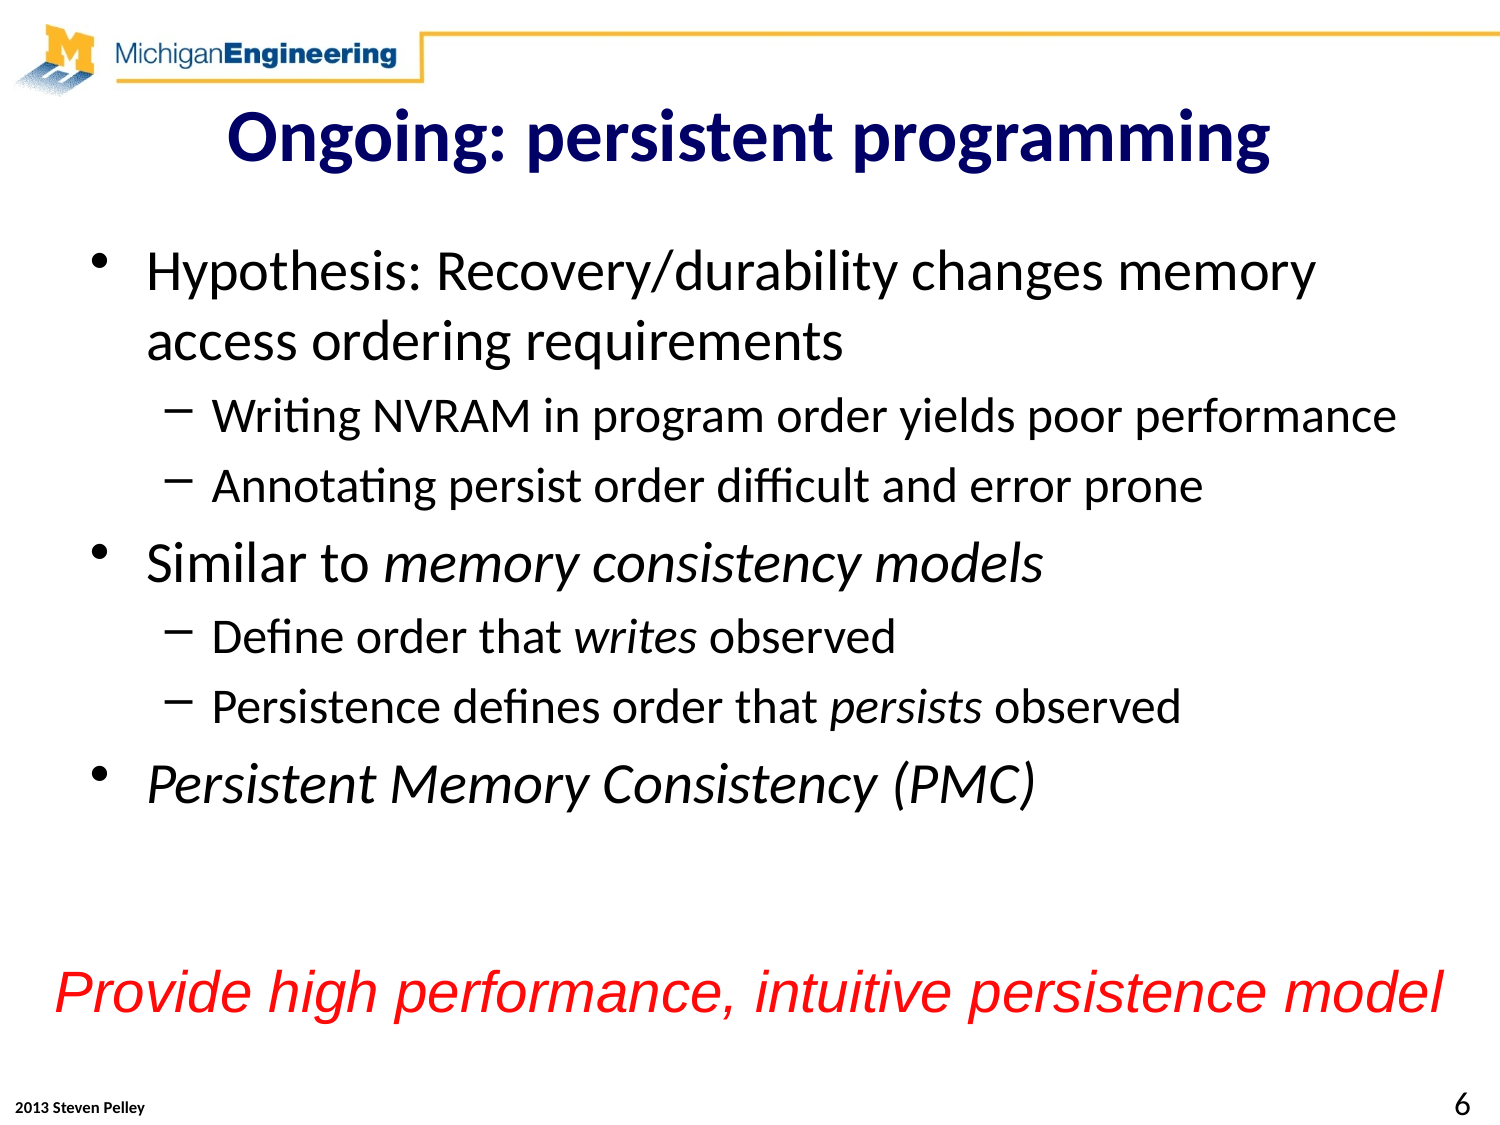

# Ongoing: persistent programming
Hypothesis: Recovery/durability changes memory access ordering requirements
Writing NVRAM in program order yields poor performance
Annotating persist order difficult and error prone
Similar to memory consistency models
Define order that writes observed
Persistence defines order that persists observed
Persistent Memory Consistency (PMC)
Provide high performance, intuitive persistence model
6